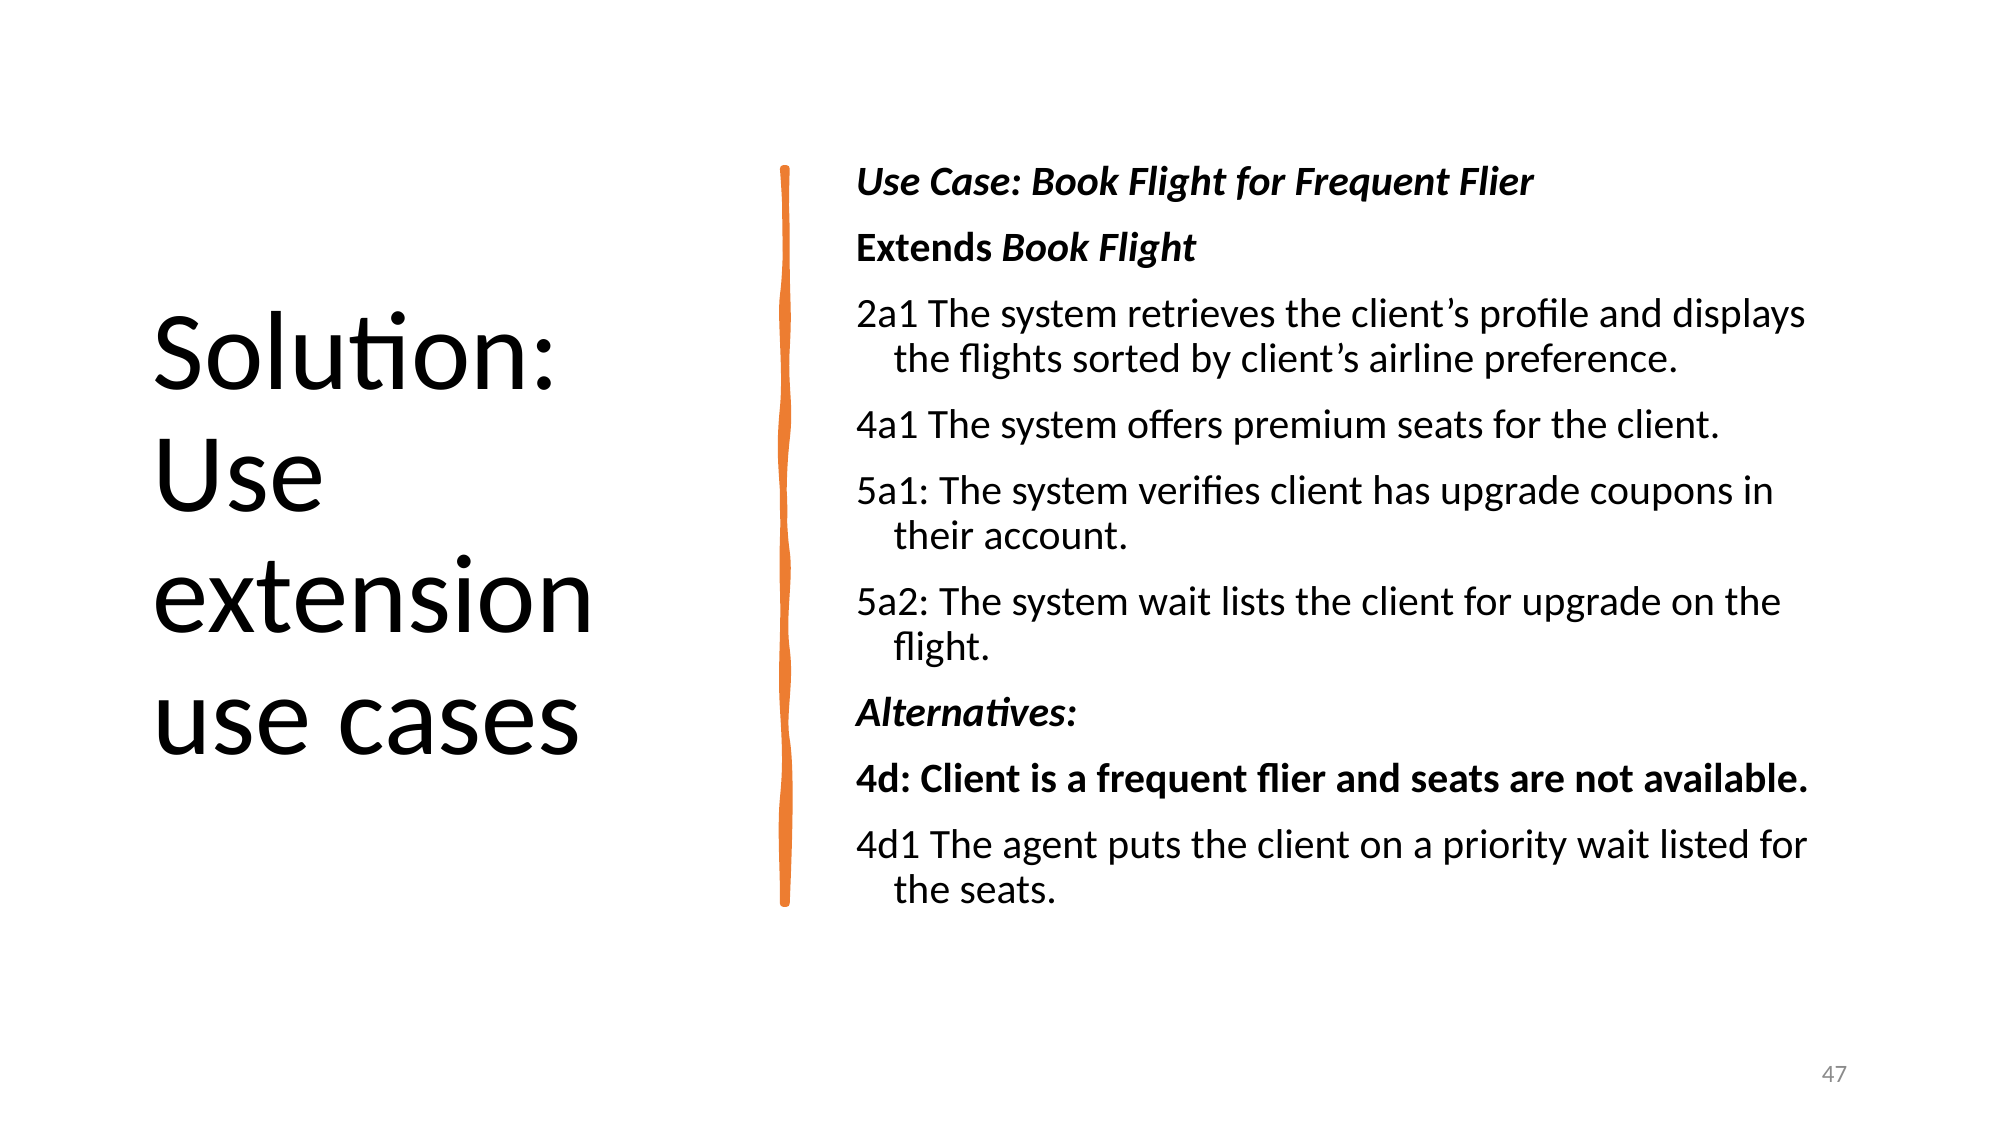

# Solution: Use extension use cases
Use Case: Book Flight for Frequent Flier
Extends Book Flight
2a1 The system retrieves the client’s profile and displays the flights sorted by client’s airline preference.
4a1 The system offers premium seats for the client.
5a1: The system verifies client has upgrade coupons in their account.
5a2: The system wait lists the client for upgrade on the flight.
Alternatives:
4d: Client is a frequent flier and seats are not available.
4d1 The agent puts the client on a priority wait listed for the seats.

47